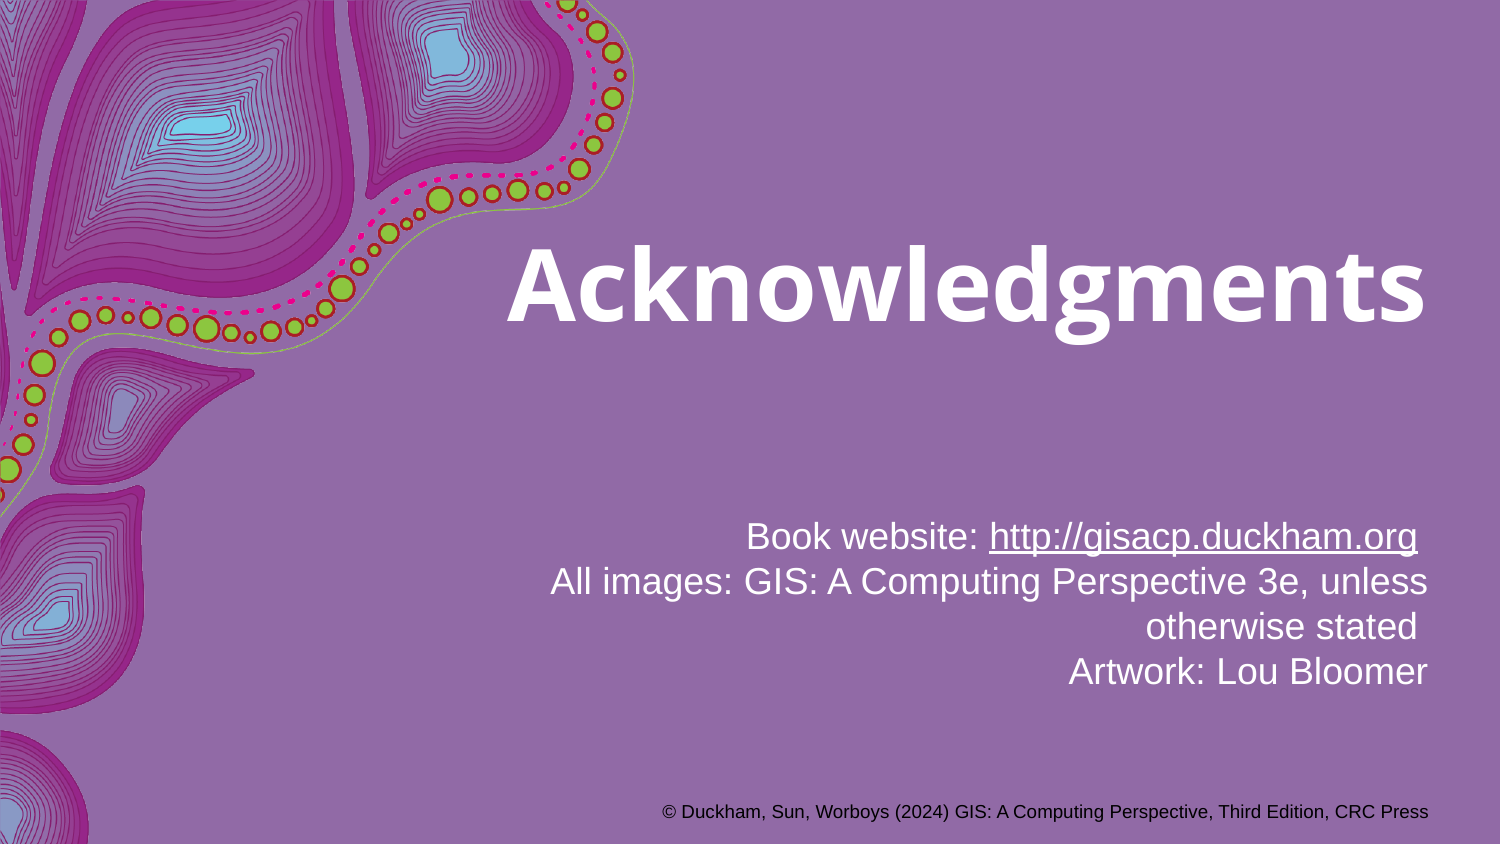

# Acknowledgments

Book website: http://gisacp.duckham.org
All images: GIS: A Computing Perspective 3e, unless otherwise stated
Artwork: Lou Bloomer